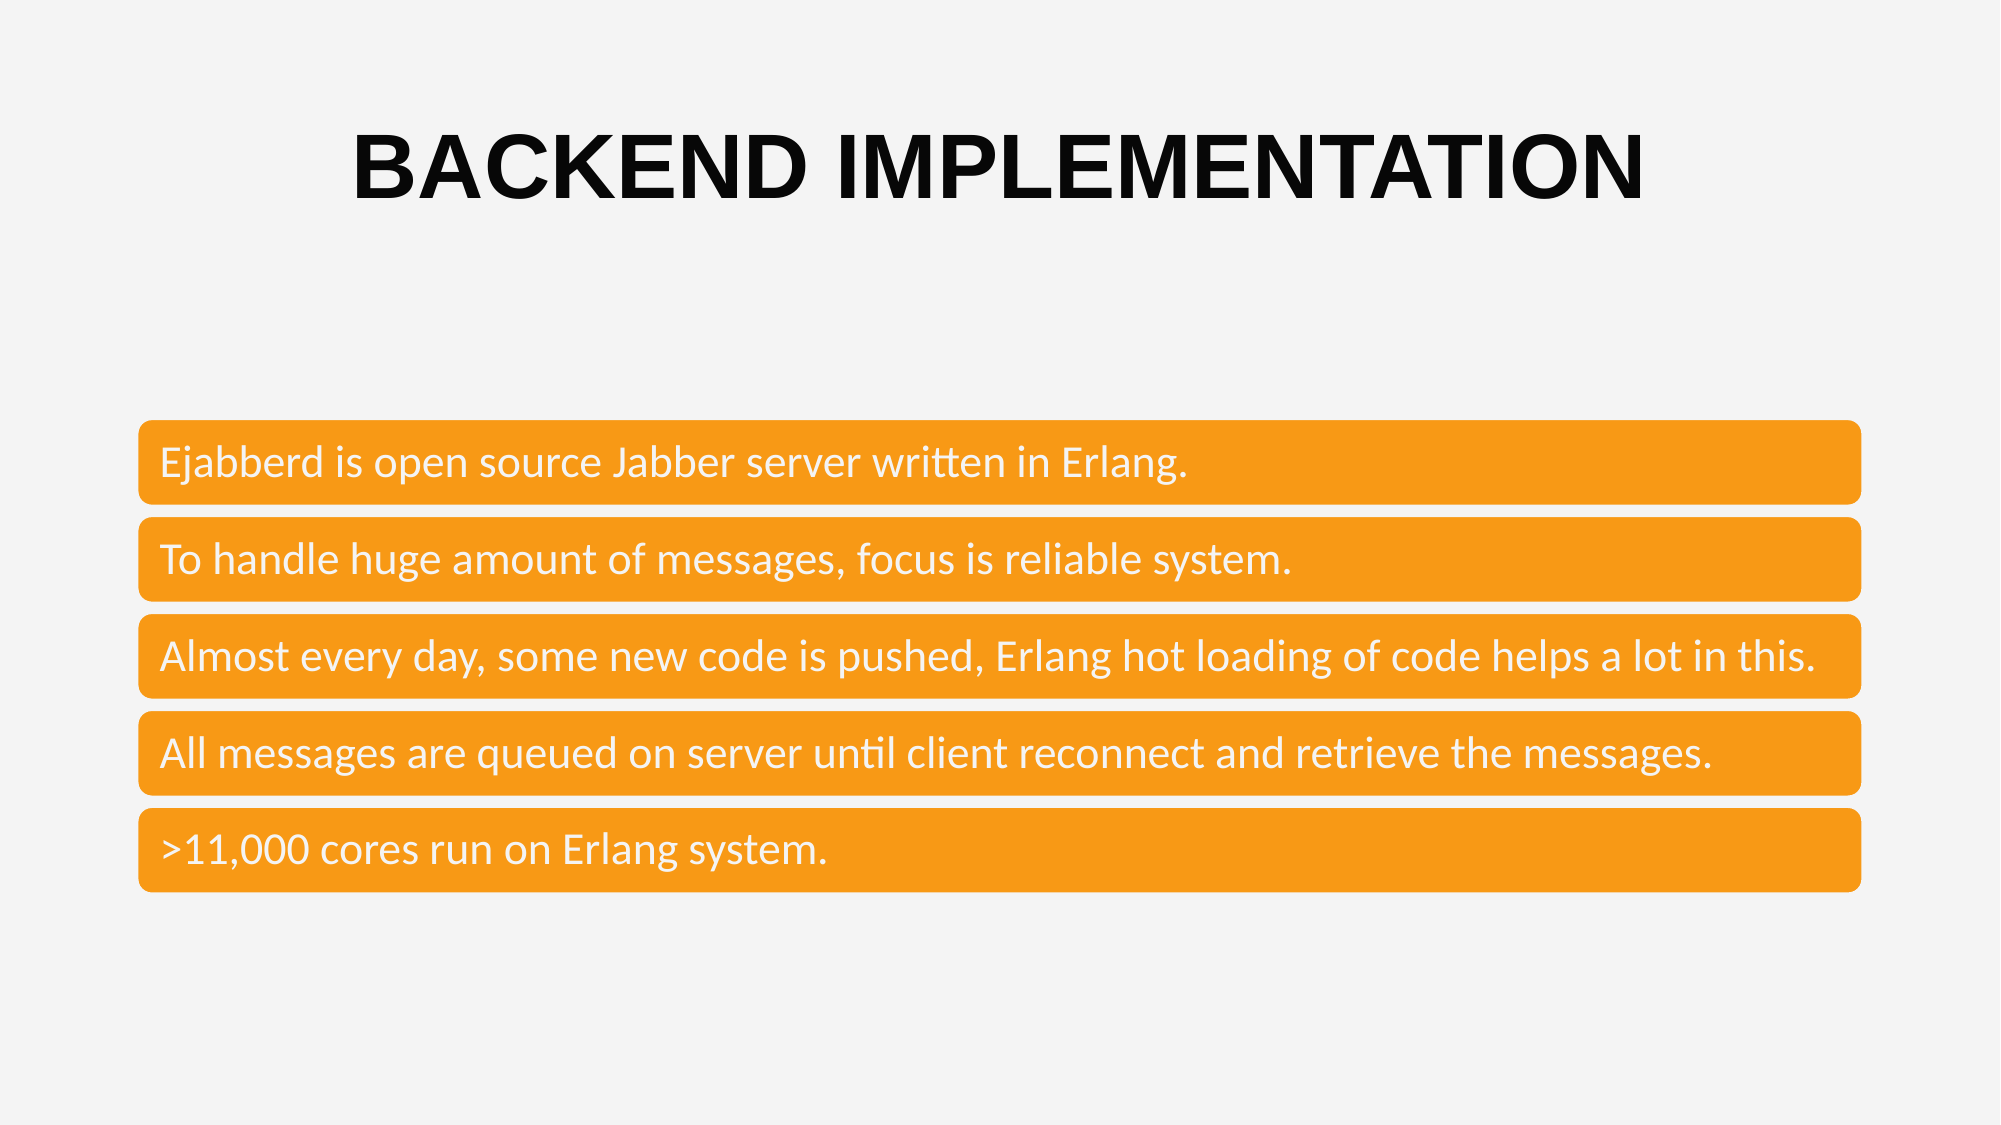

# BACKEND IMPLEMENTATION
Ejabberd is open source Jabber server written in Erlang.
To handle huge amount of messages, focus is reliable system.
Almost every day, some new code is pushed, Erlang hot loading of code helps a lot in this.
All messages are queued on server until client reconnect and retrieve the messages.
>11,000 cores run on Erlang system.